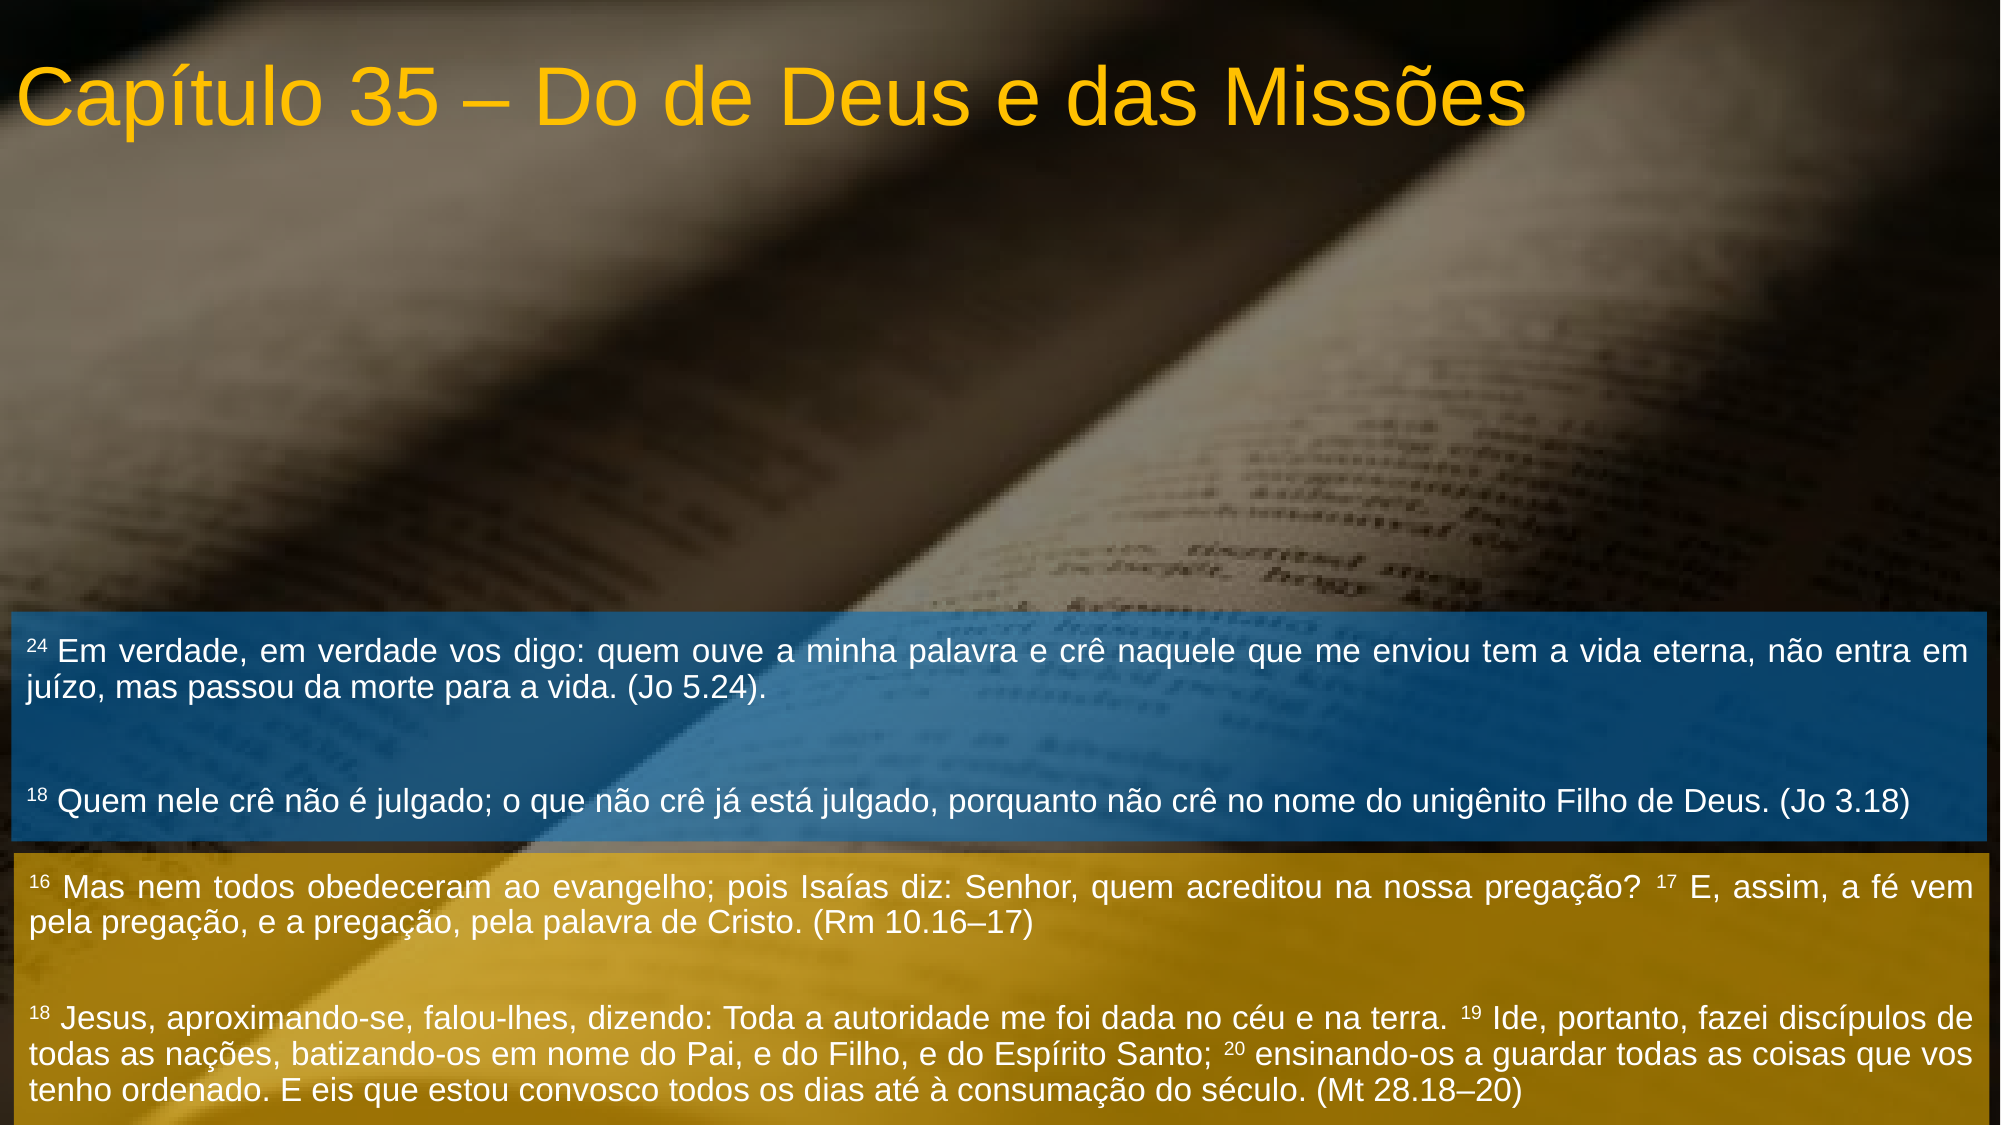

Capítulo 35 – Do de Deus e das Missões
24 Em verdade, em verdade vos digo: quem ouve a minha palavra e crê naquele que me enviou tem a vida eterna, não entra em juízo, mas passou da morte para a vida. (Jo 5.24).

18 Quem nele crê não é julgado; o que não crê já está julgado, porquanto não crê no nome do unigênito Filho de Deus. (Jo 3.18)
16 Mas nem todos obedeceram ao evangelho; pois Isaías diz: Senhor, quem acreditou na nossa pregação? 17 E, assim, a fé vem pela pregação, e a pregação, pela palavra de Cristo. (Rm 10.16–17)

18 Jesus, aproximando-se, falou-lhes, dizendo: Toda a autoridade me foi dada no céu e na terra. 19 Ide, portanto, fazei discípulos de todas as nações, batizando-os em nome do Pai, e do Filho, e do Espírito Santo; 20 ensinando-os a guardar todas as coisas que vos tenho ordenado. E eis que estou convosco todos os dias até à consumação do século. (Mt 28.18–20)